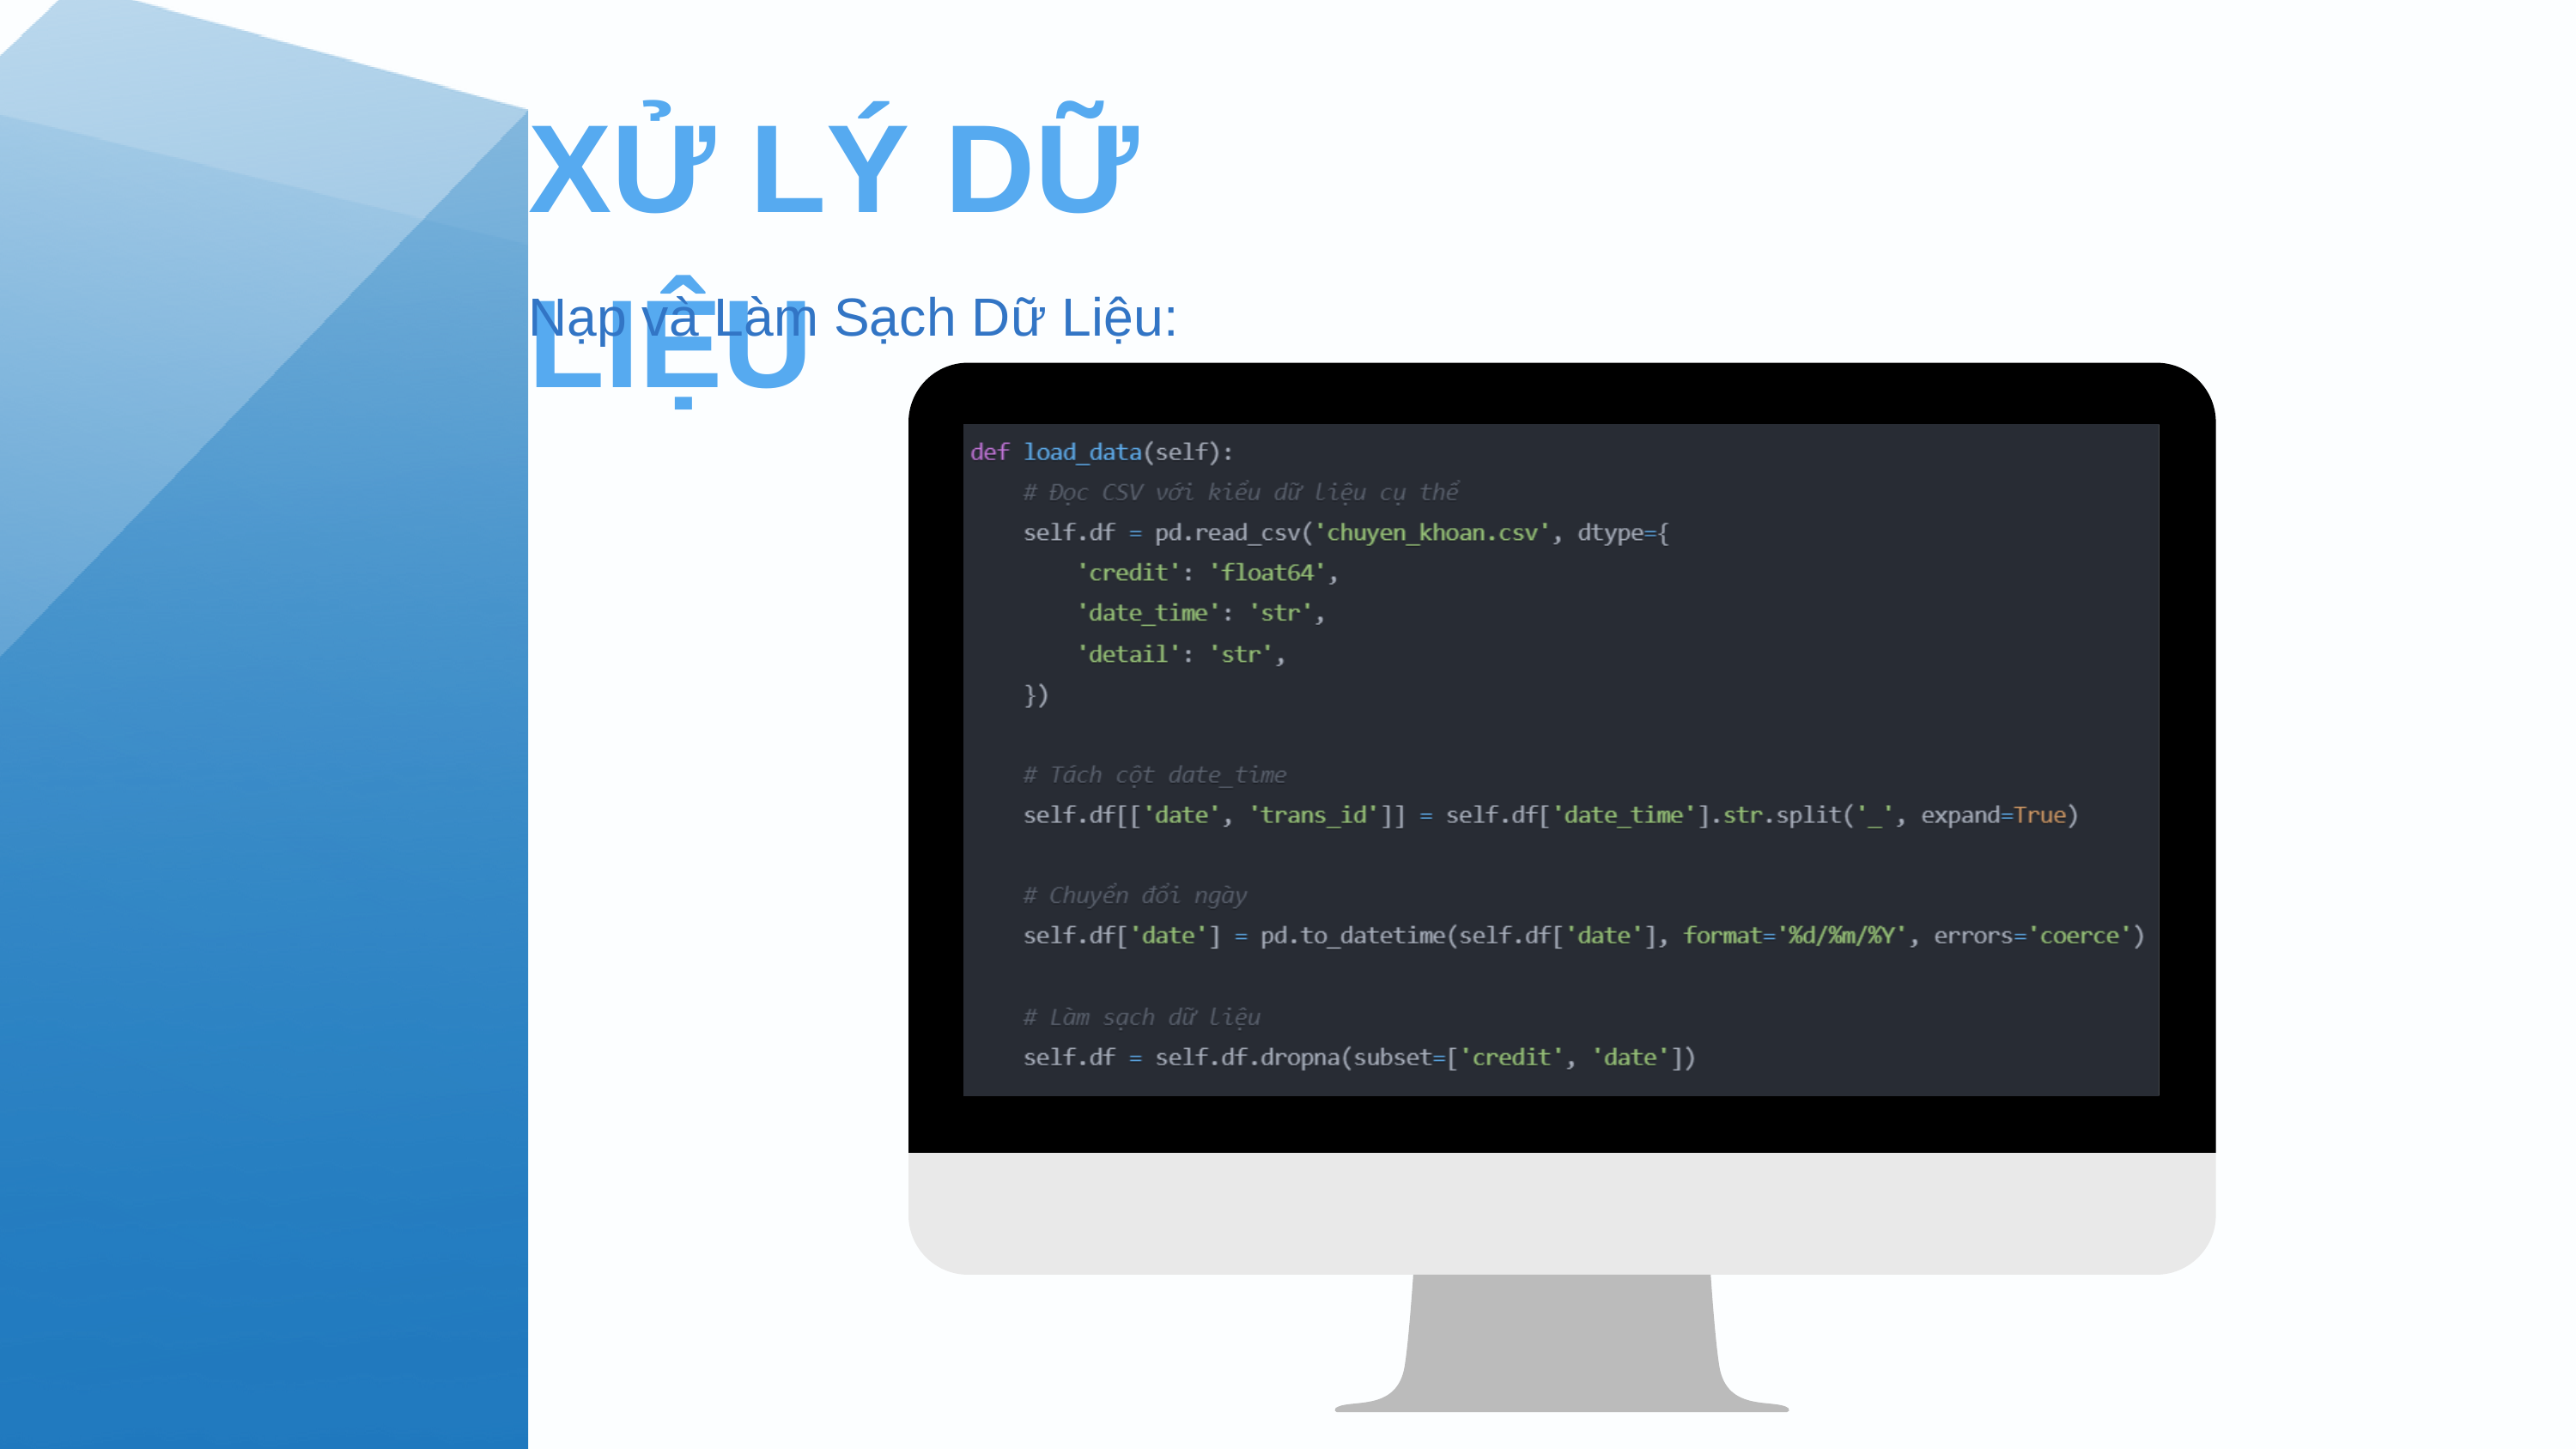

XỬ LÝ DỮ LIỆU
Nạp và Làm Sạch Dữ Liệu: